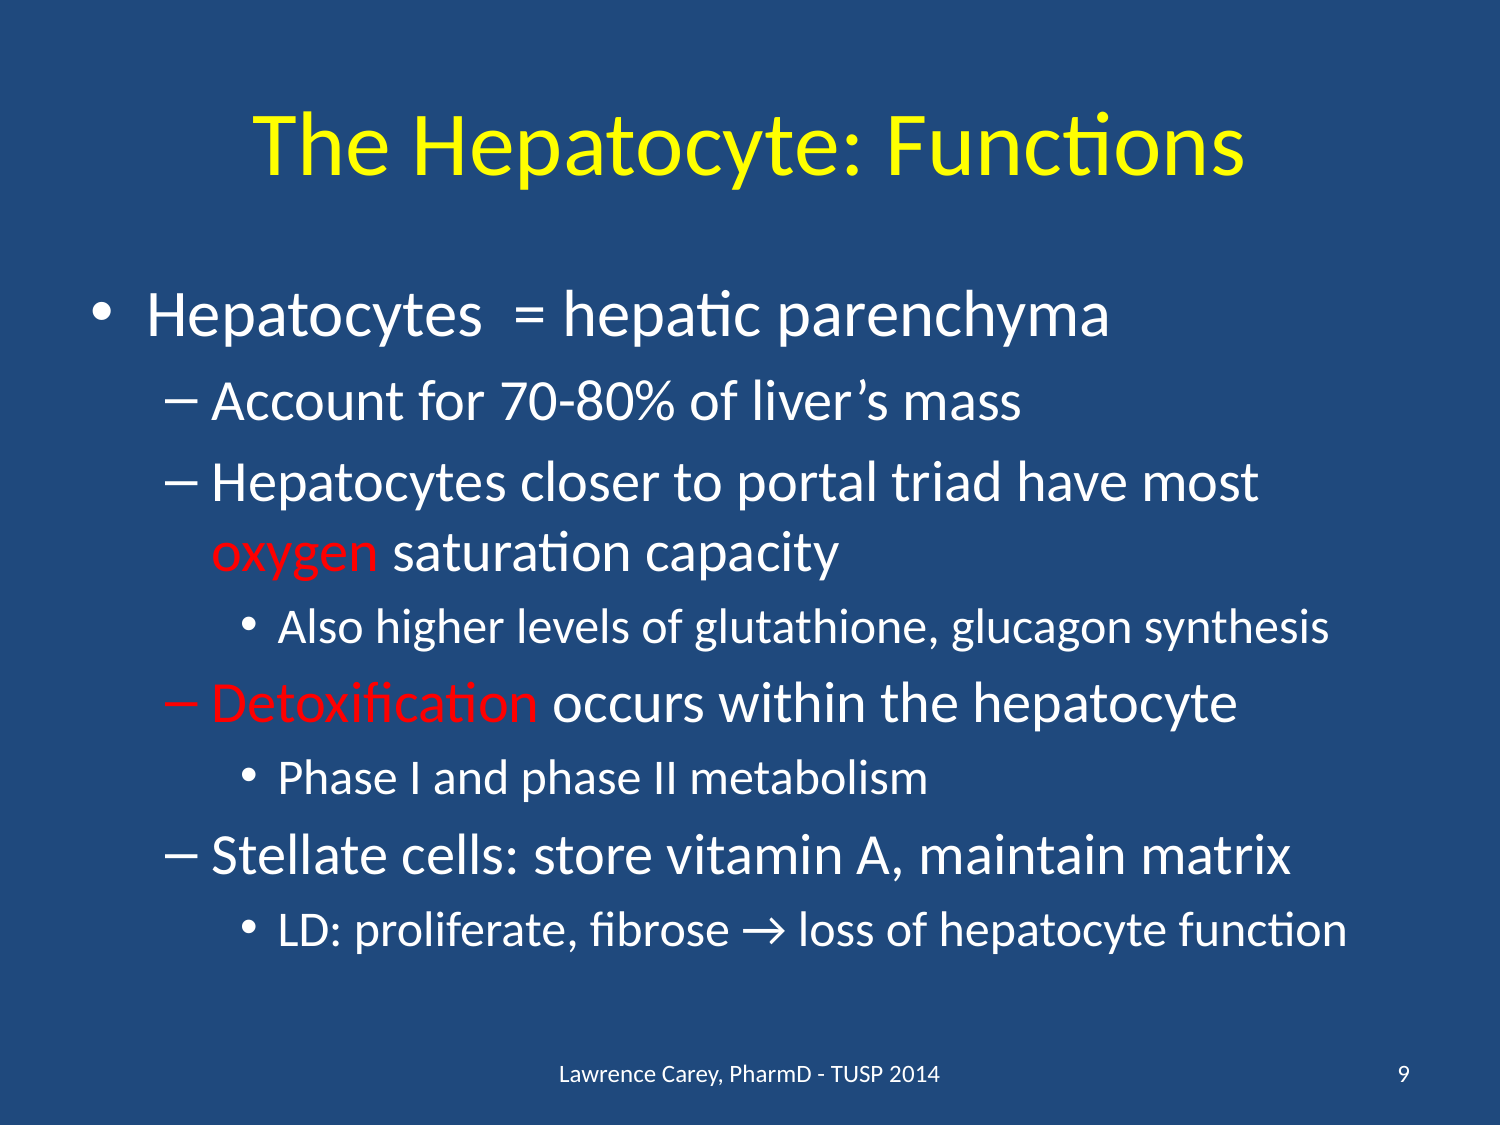

# The Hepatocyte: Functions
Hepatocytes  = hepatic parenchyma
Account for 70-80% of liver’s mass
Hepatocytes closer to portal triad have most oxygen saturation capacity
Also higher levels of glutathione, glucagon synthesis
Detoxification occurs within the hepatocyte
Phase I and phase II metabolism
Stellate cells: store vitamin A, maintain matrix
LD: proliferate, fibrose → loss of hepatocyte function

Lawrence Carey, PharmD - TUSP 2014
9